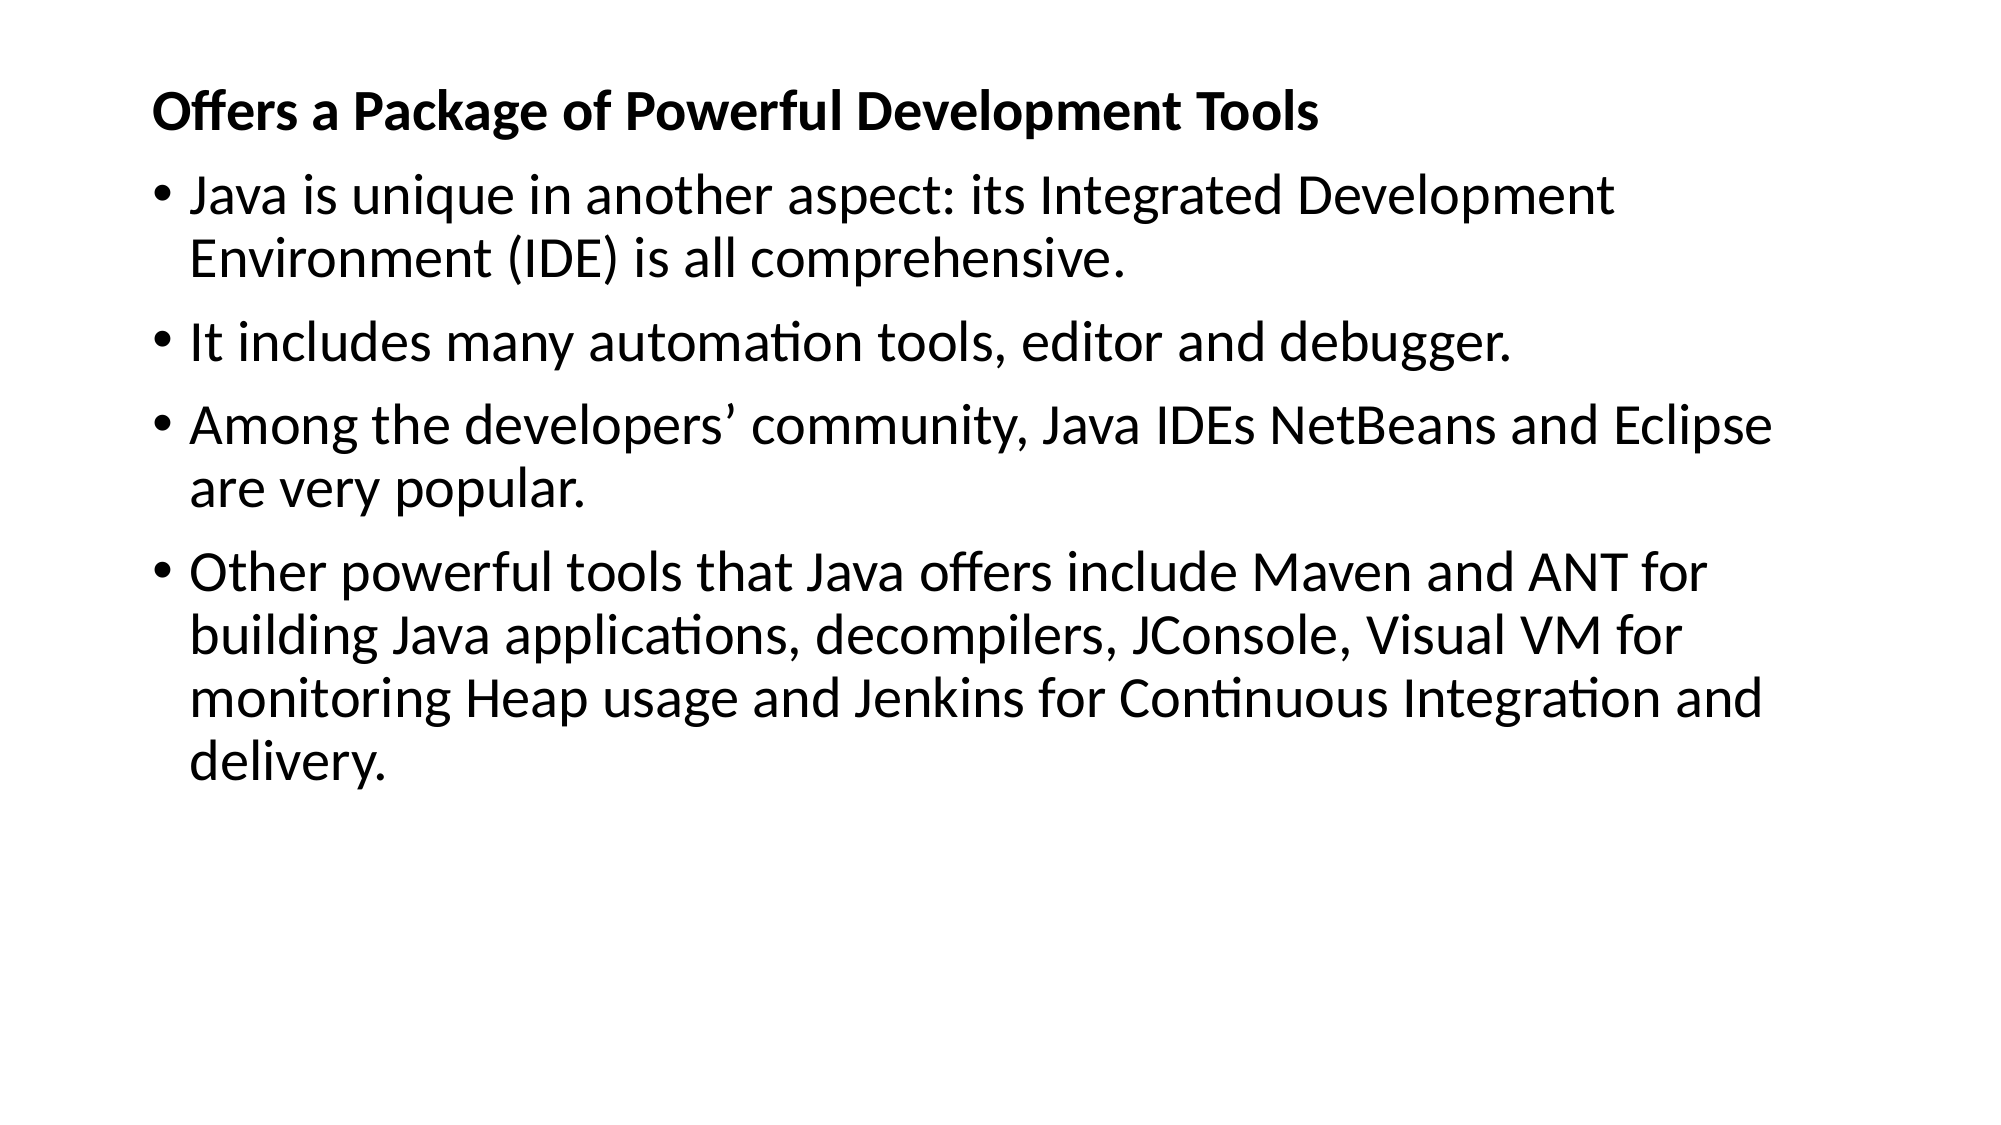

Offers a Package of Powerful Development Tools
Java is unique in another aspect: its Integrated Development Environment (IDE) is all comprehensive.
It includes many automation tools, editor and debugger.
Among the developers’ community, Java IDEs NetBeans and Eclipse are very popular.
Other powerful tools that Java offers include Maven and ANT for building Java applications, decompilers, JConsole, Visual VM for monitoring Heap usage and Jenkins for Continuous Integration and delivery.